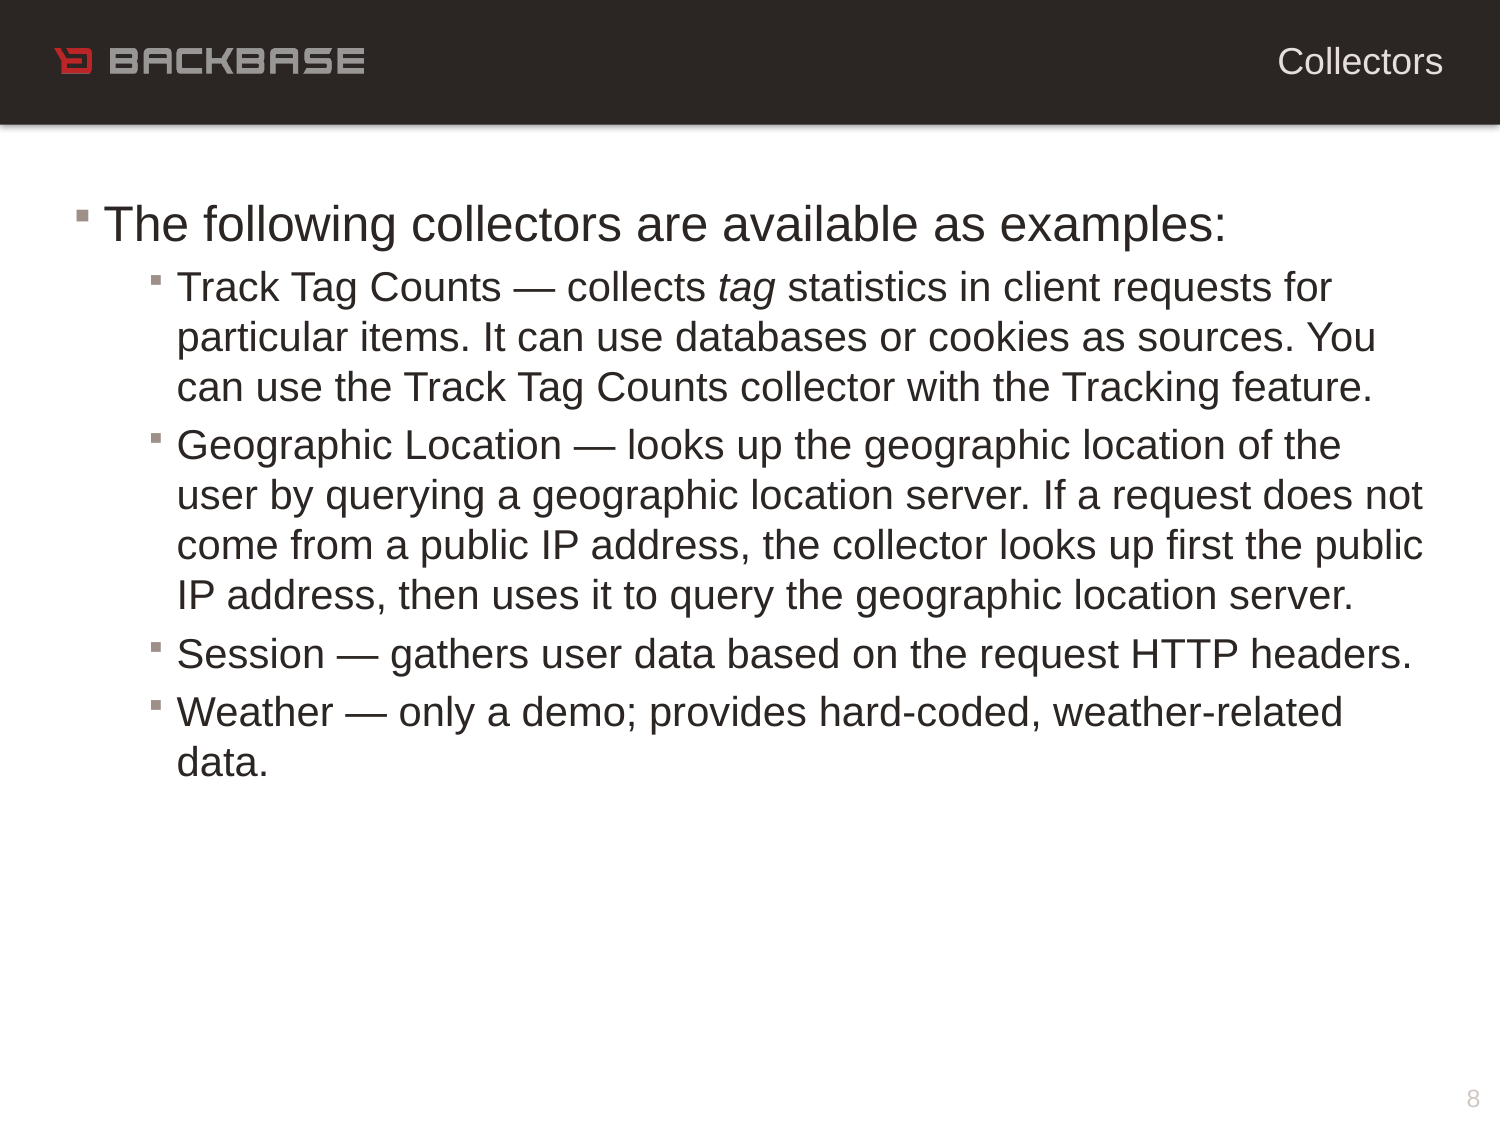

Collectors
The following collectors are available as examples:
Track Tag Counts — collects tag statistics in client requests for particular items. It can use databases or cookies as sources. You can use the Track Tag Counts collector with the Tracking feature.
Geographic Location — looks up the geographic location of the user by querying a geographic location server. If a request does not come from a public IP address, the collector looks up first the public IP address, then uses it to query the geographic location server.
Session — gathers user data based on the request HTTP headers.
Weather — only a demo; provides hard-coded, weather-related data.

8